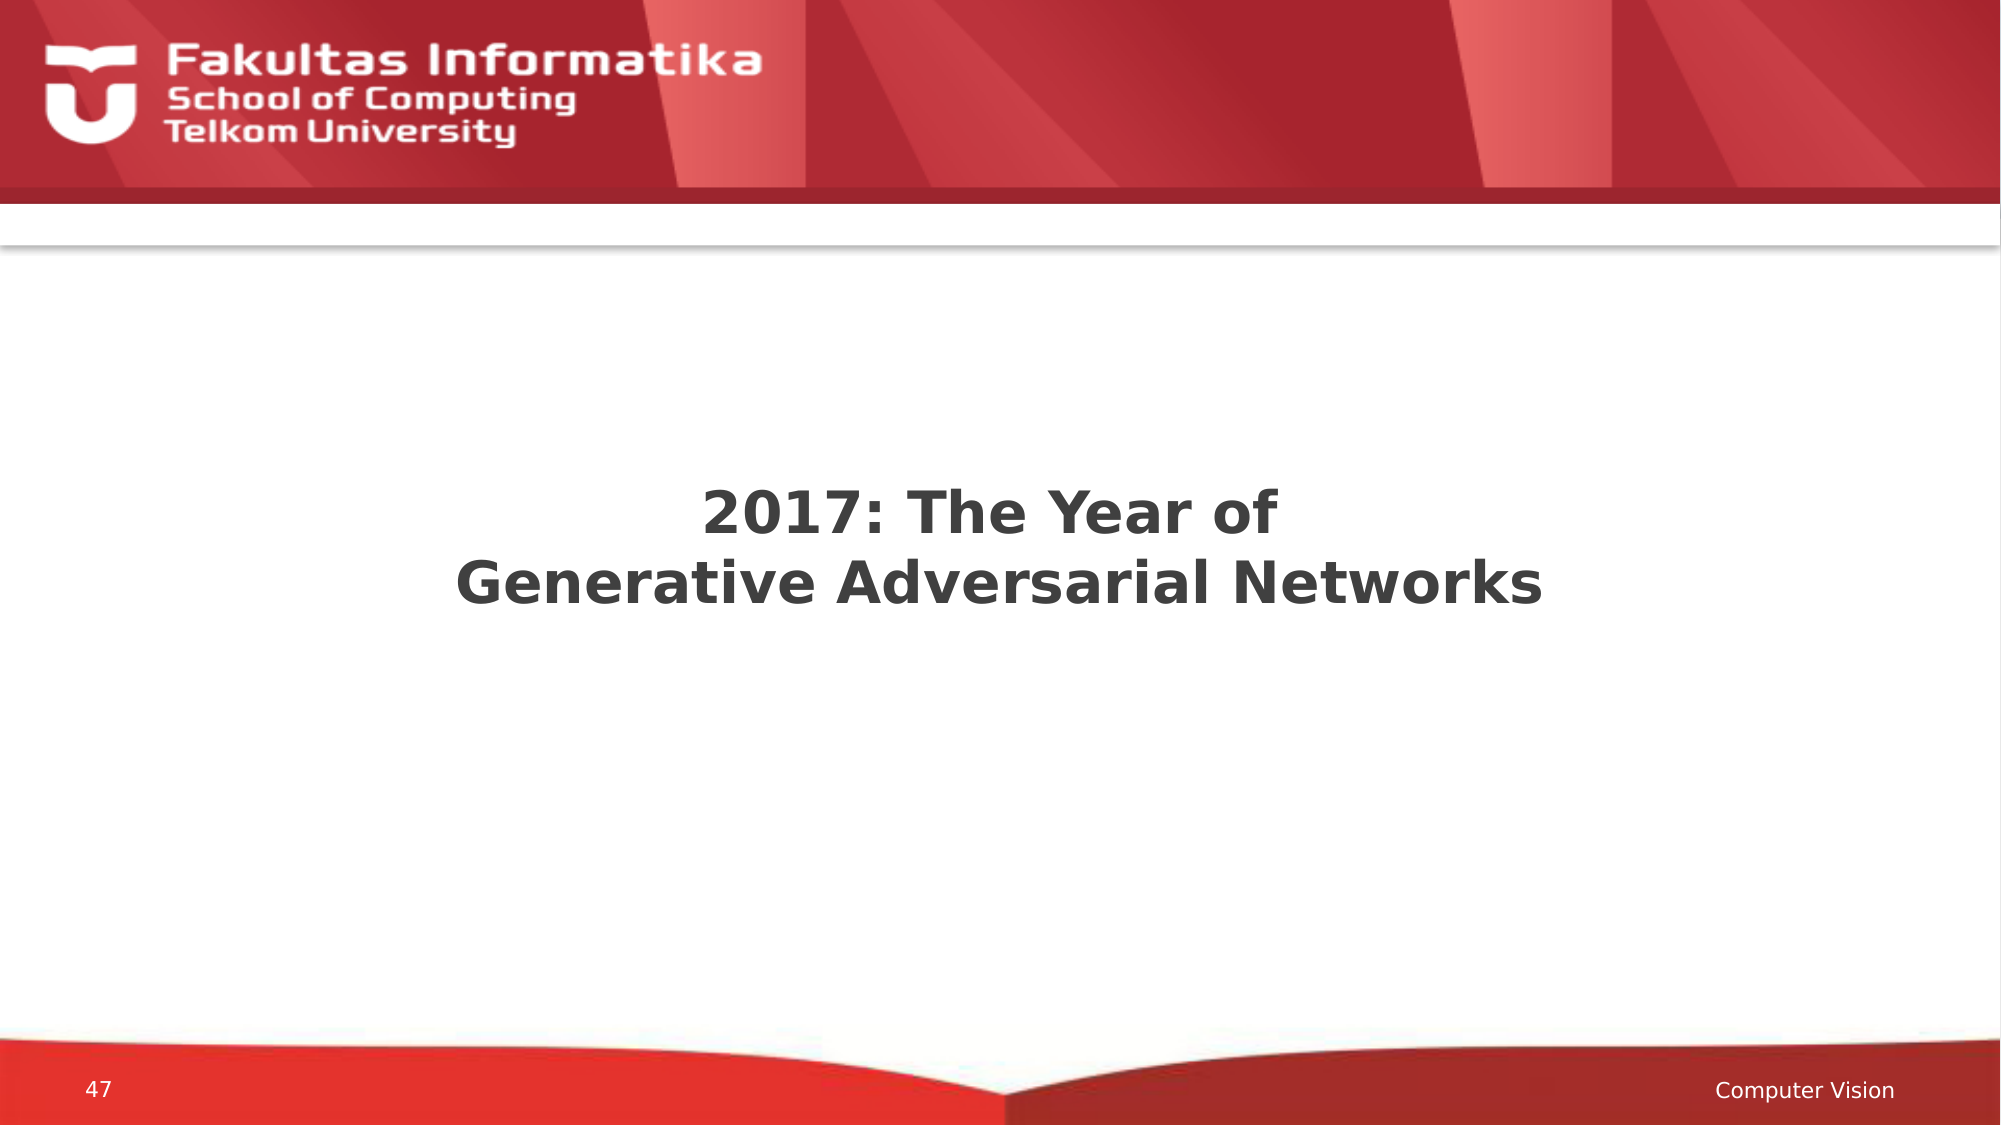

# 2017: The Year of Generative Adversarial Networks
Computer Vision
47